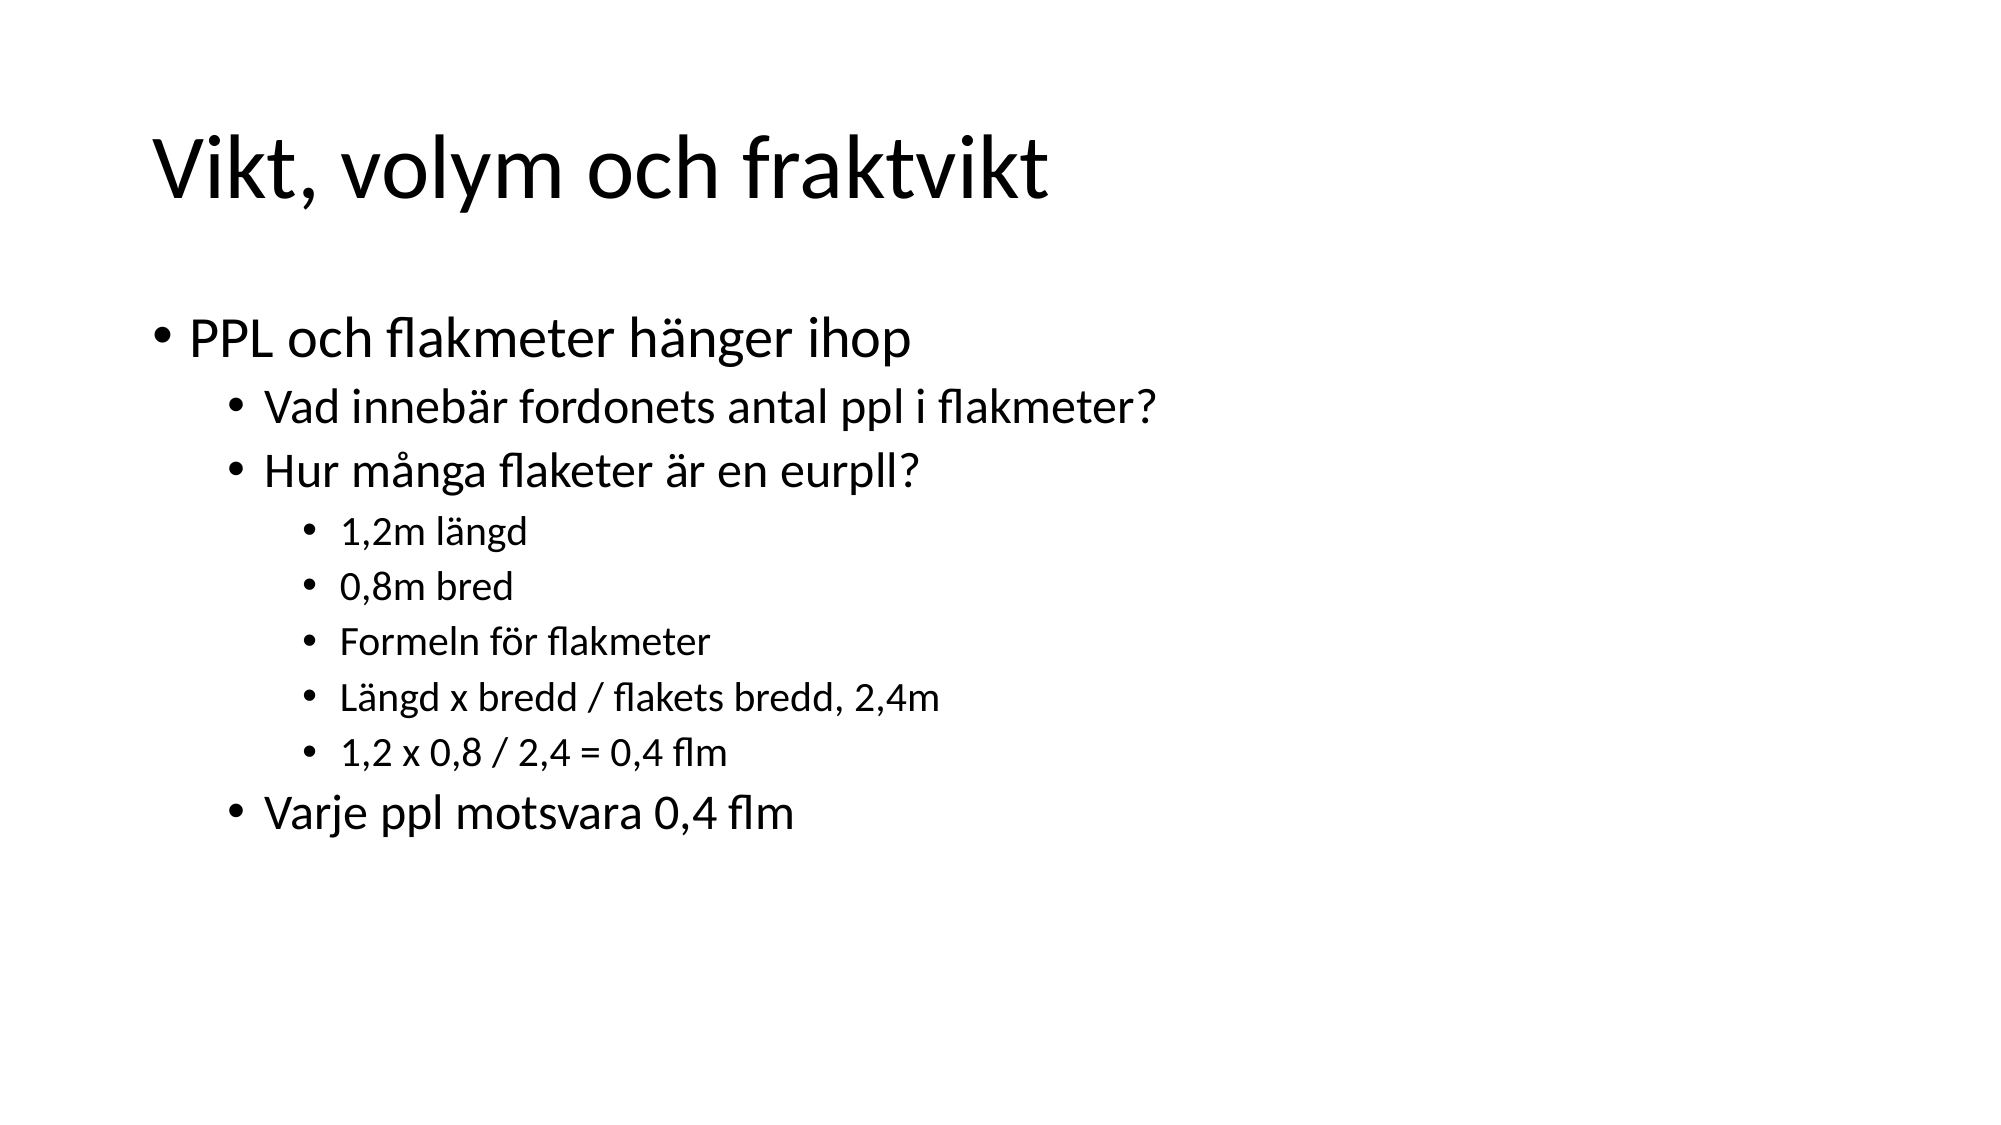

# Vikt, volym och fraktvikt
PPL och flakmeter hänger ihop
Vad innebär fordonets antal ppl i flakmeter?
Hur många flaketer är en eurpll?
1,2m längd
0,8m bred
Formeln för flakmeter
Längd x bredd / flakets bredd, 2,4m
1,2 x 0,8 / 2,4 = 0,4 flm
Varje ppl motsvara 0,4 flm